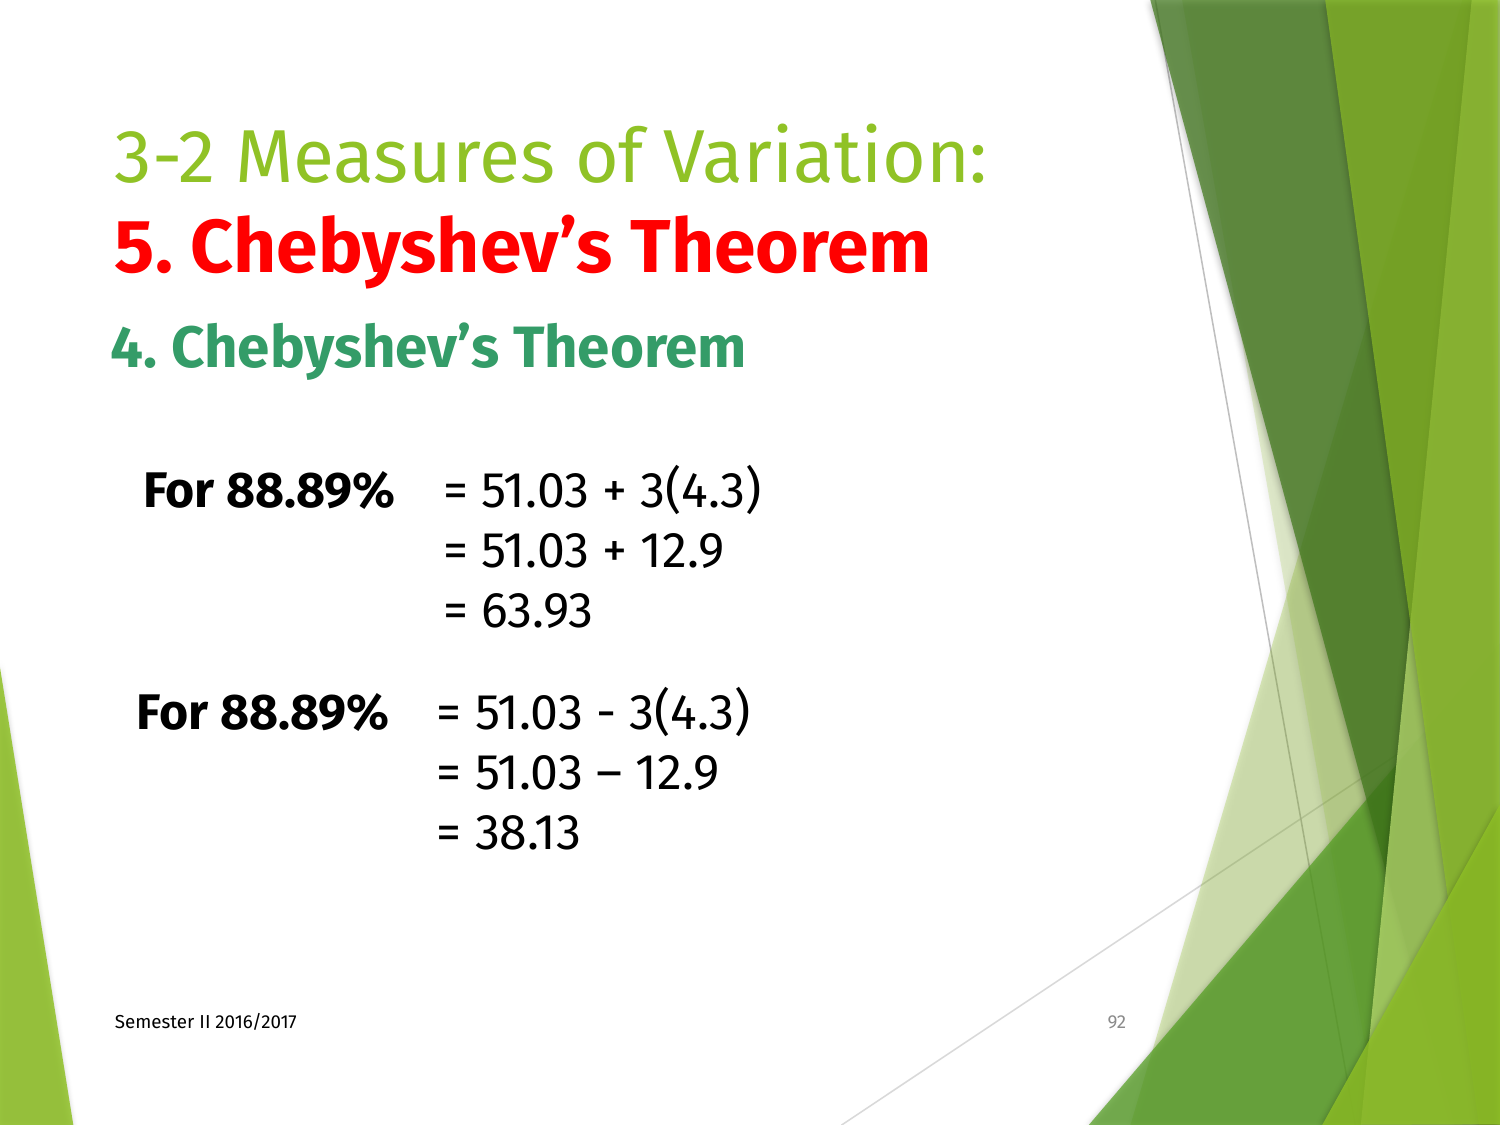

# 3-2 Measures of Variation: 5. Chebyshev’s Theorem
4. Chebyshev’s Theorem
For 88.89% 	= 51.03 + 3(4.3)
		= 51.03 + 12.9
		= 63.93
For 88.89% 	= 51.03 - 3(4.3)
		= 51.03 – 12.9
		= 38.13
Semester II 2016/2017
92